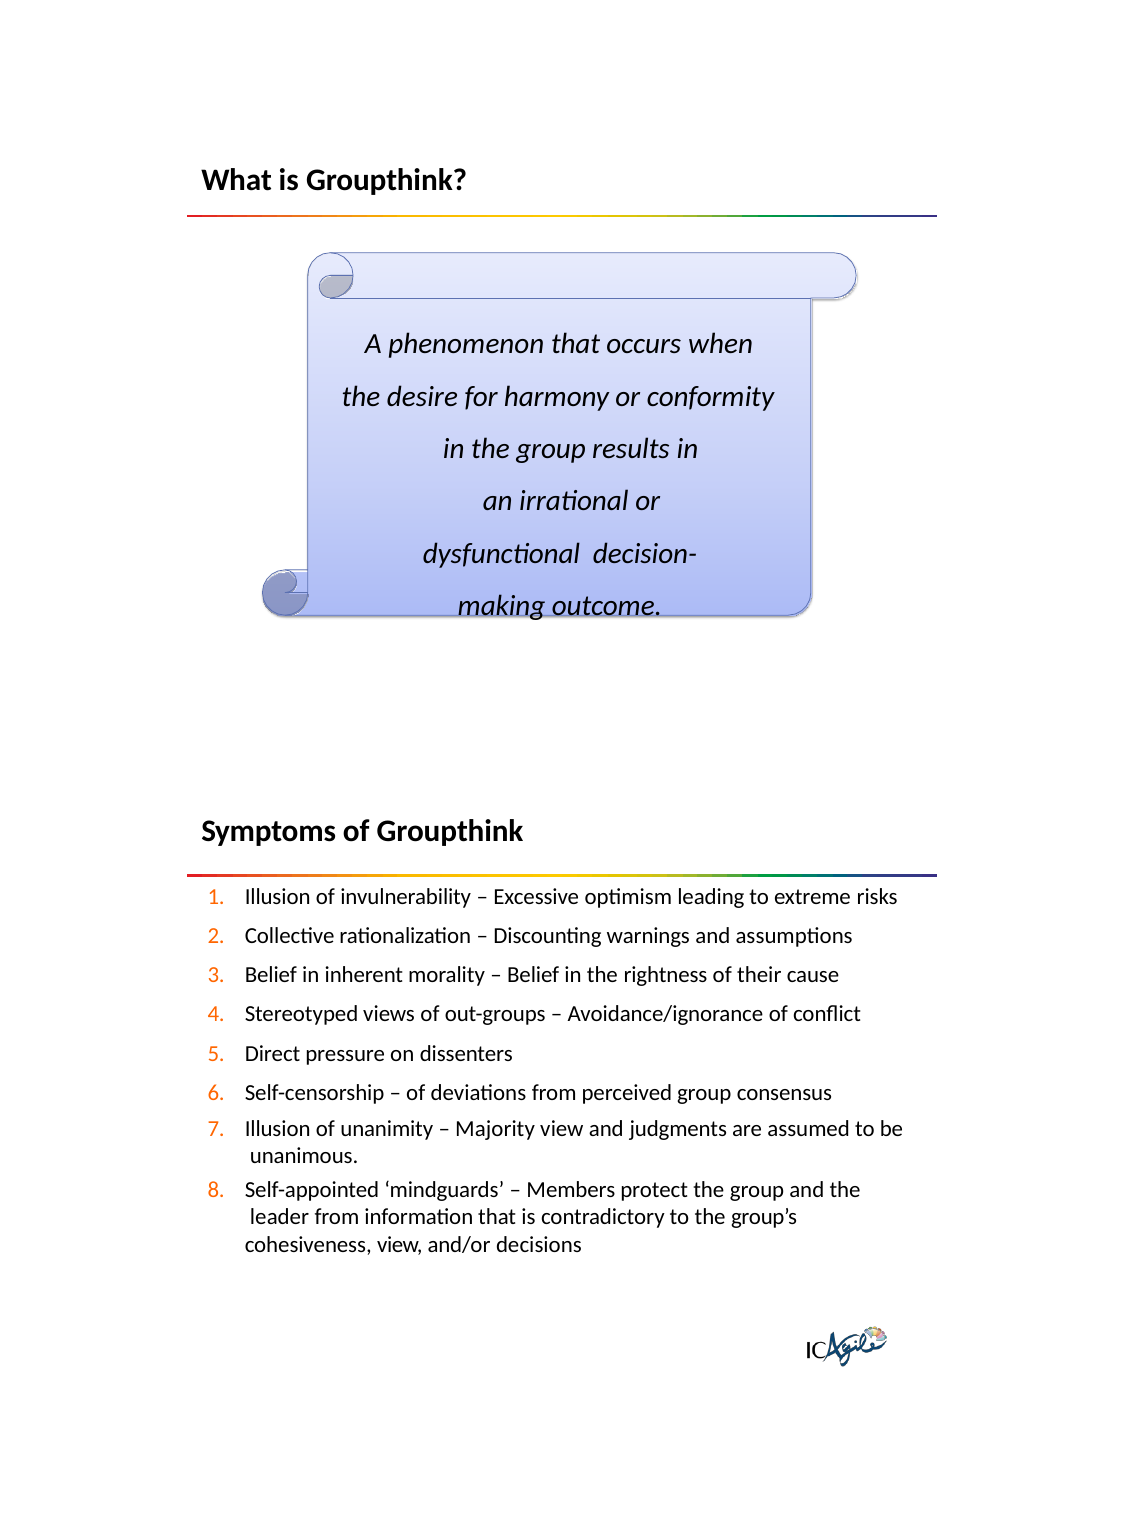

What is Groupthink?

A phenomenon that occurs when  the desire for harmony or conformity
in the group results in
an irrational or dysfunctional  decision-making outcome.

Symptoms of Groupthink

Illusion of invulnerability – Excessive optimism leading to extreme risks
Collective rationalization – Discounting warnings and assumptions
Belief in inherent morality – Belief in the rightness of their cause
Stereotyped views of out-groups – Avoidance/ignorance of conflict
Direct pressure on dissenters
Self-censorship – of deviations from perceived group consensus
Illusion of unanimity – Majority view and judgments are assumed to be  unanimous.
Self-appointed ‘mindguards’ – Members protect the group and the  leader from information that is contradictory to the group’s  cohesiveness, view, and/or decisions